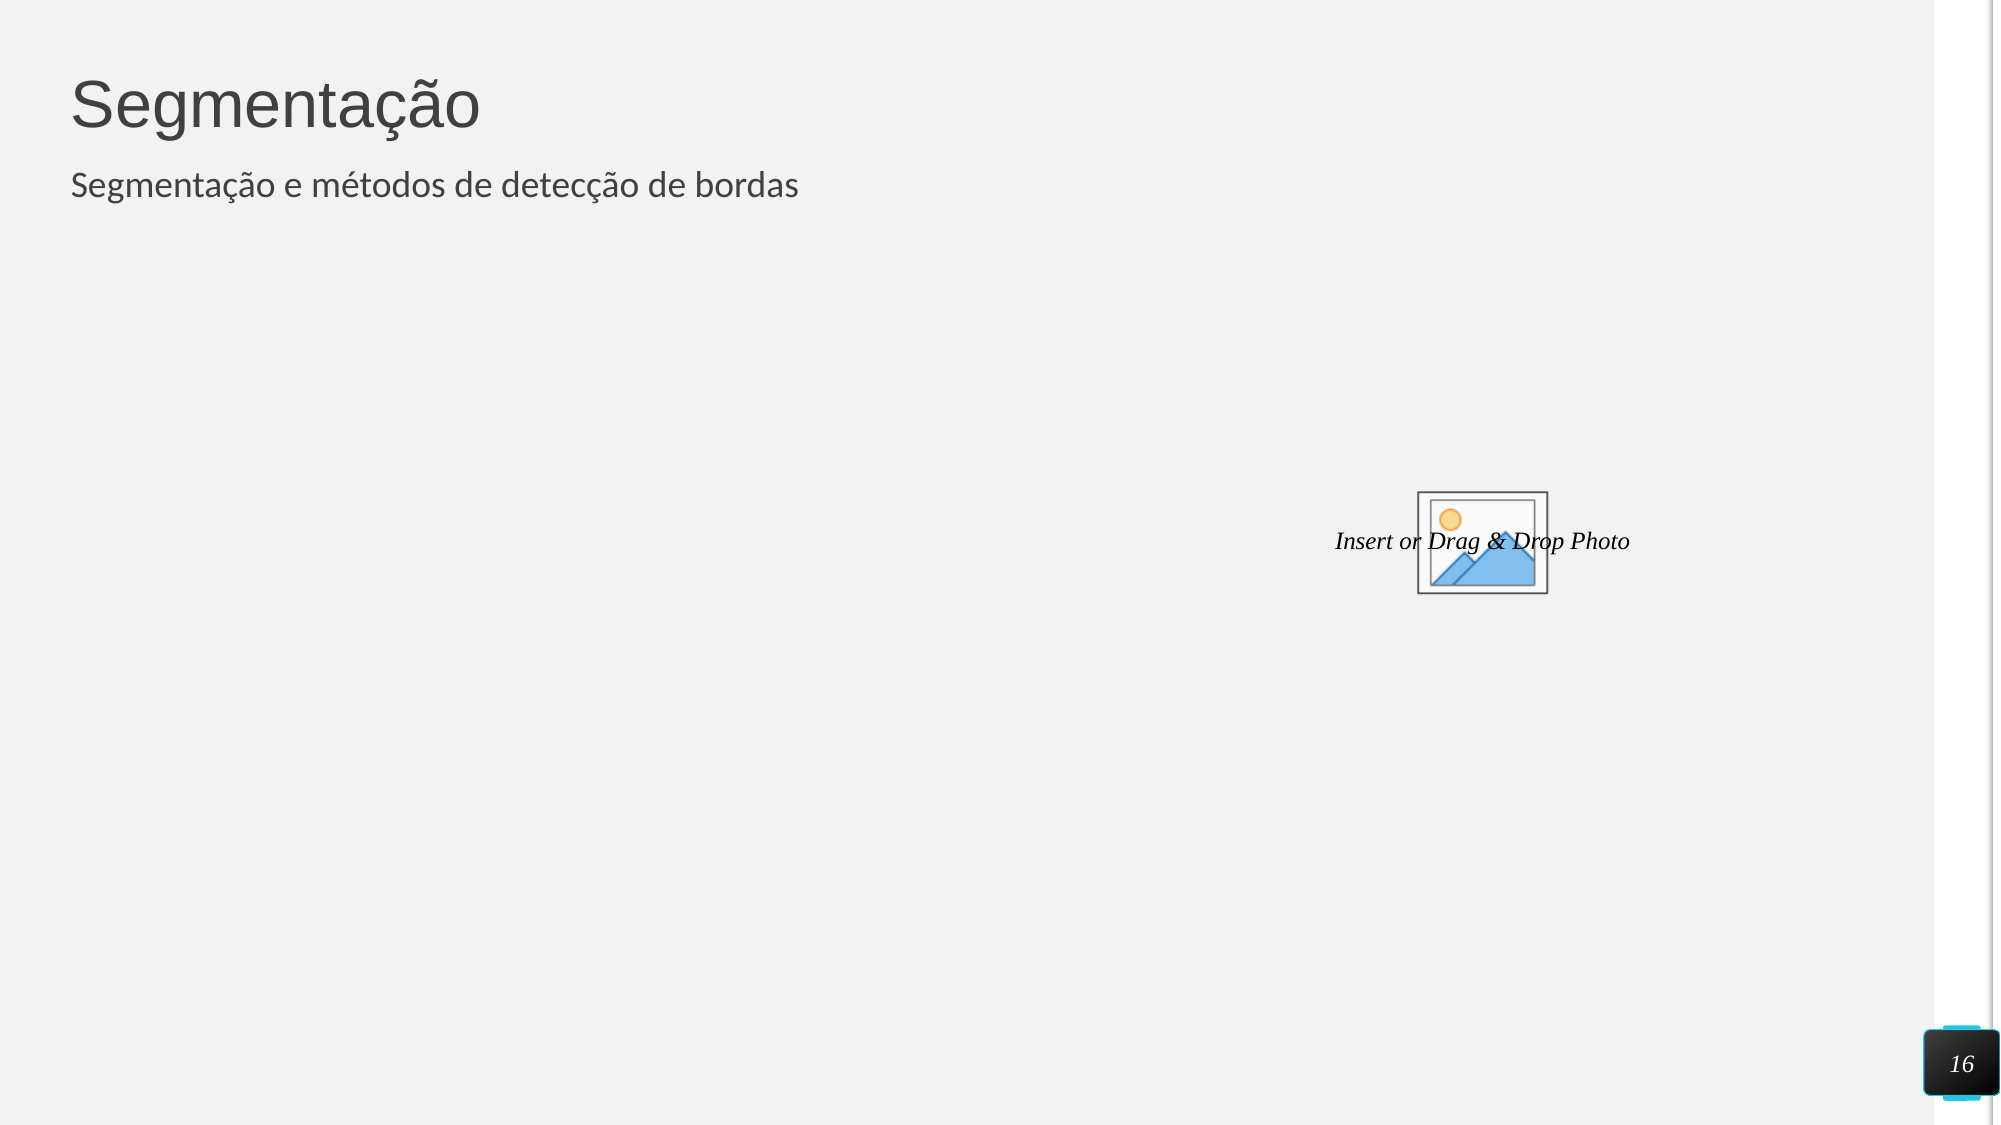

# Segmentação

Segmentação e métodos de detecção de bordas

16